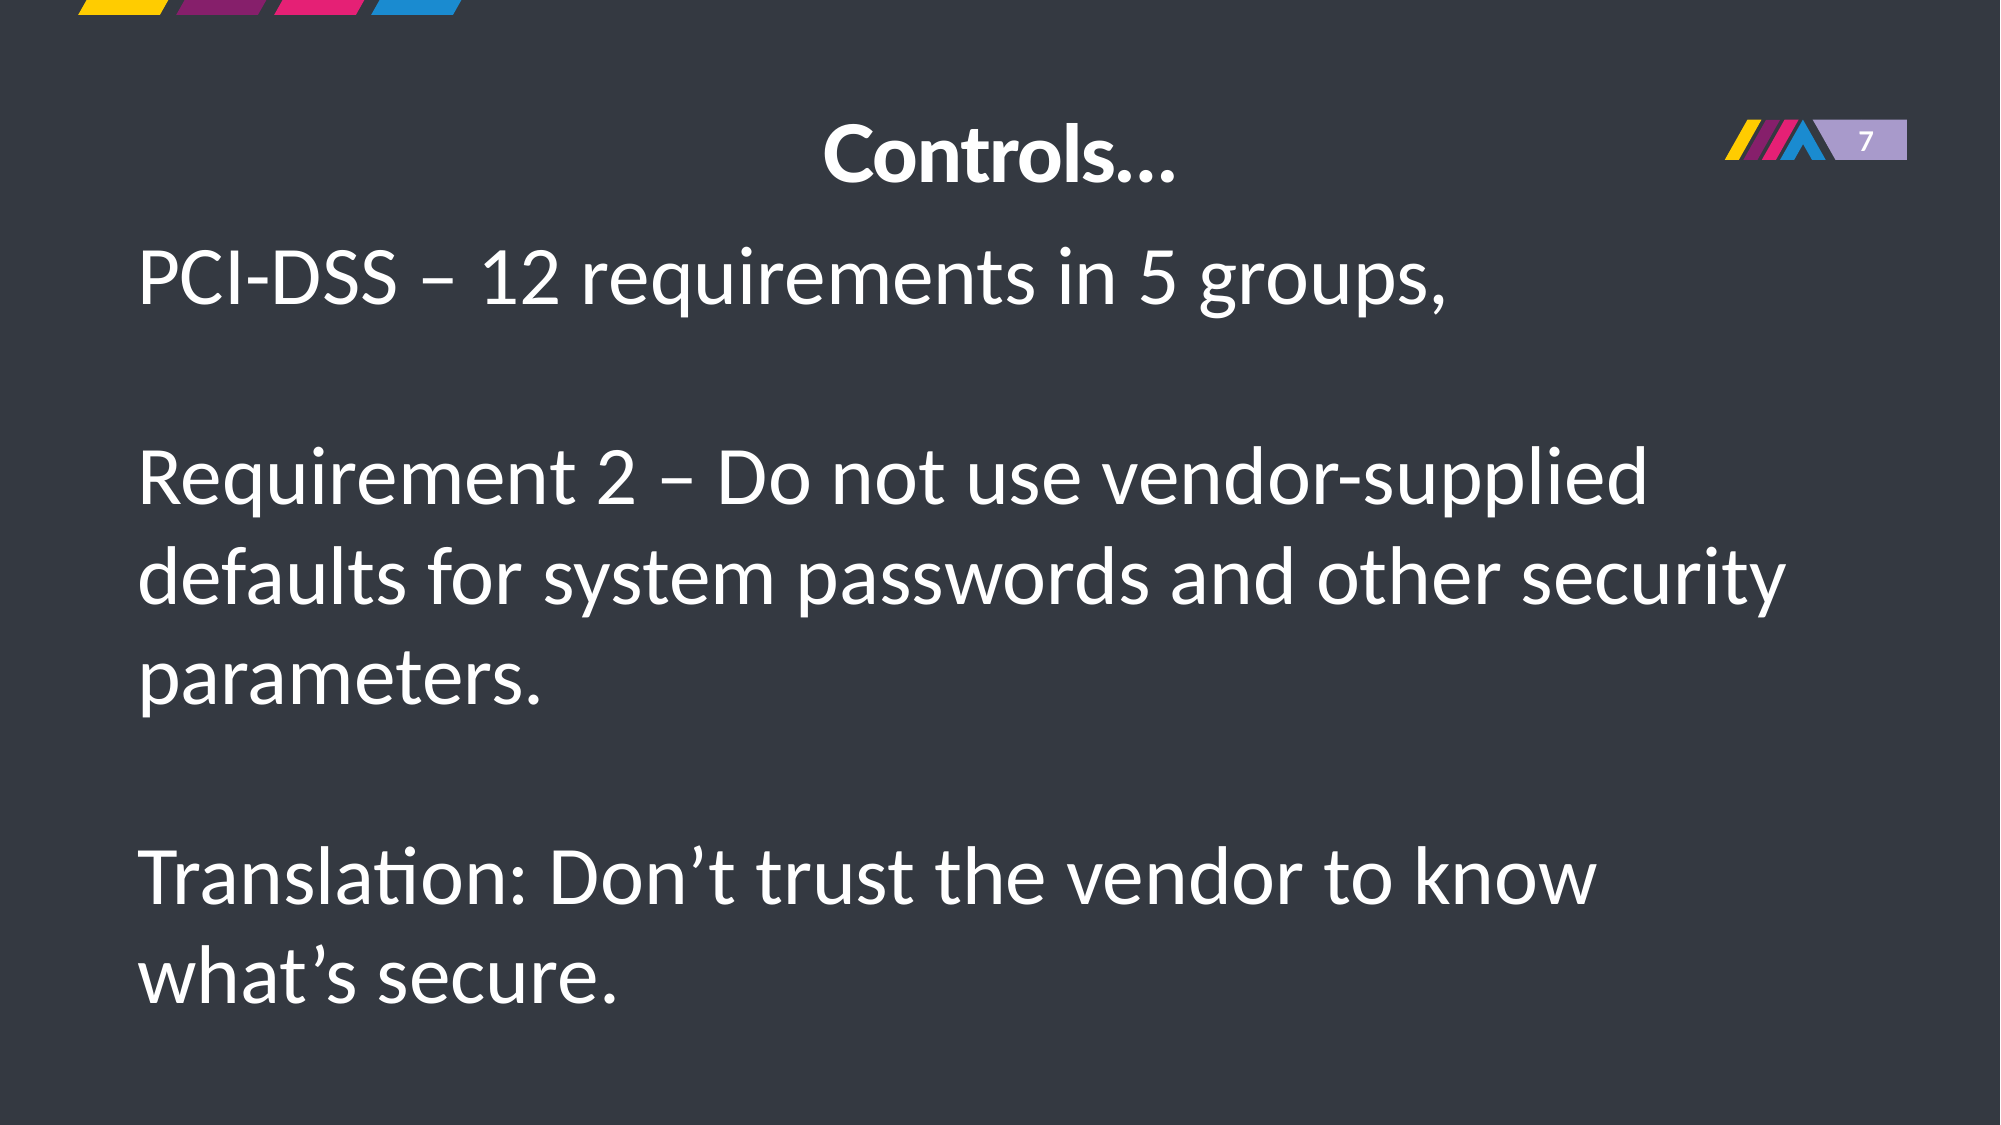

# Controls…
PCI-DSS – 12 requirements in 5 groups,

Requirement 2 – Do not use vendor-supplied defaults for system passwords and other security parameters.

Translation: Don’t trust the vendor to know what’s secure.